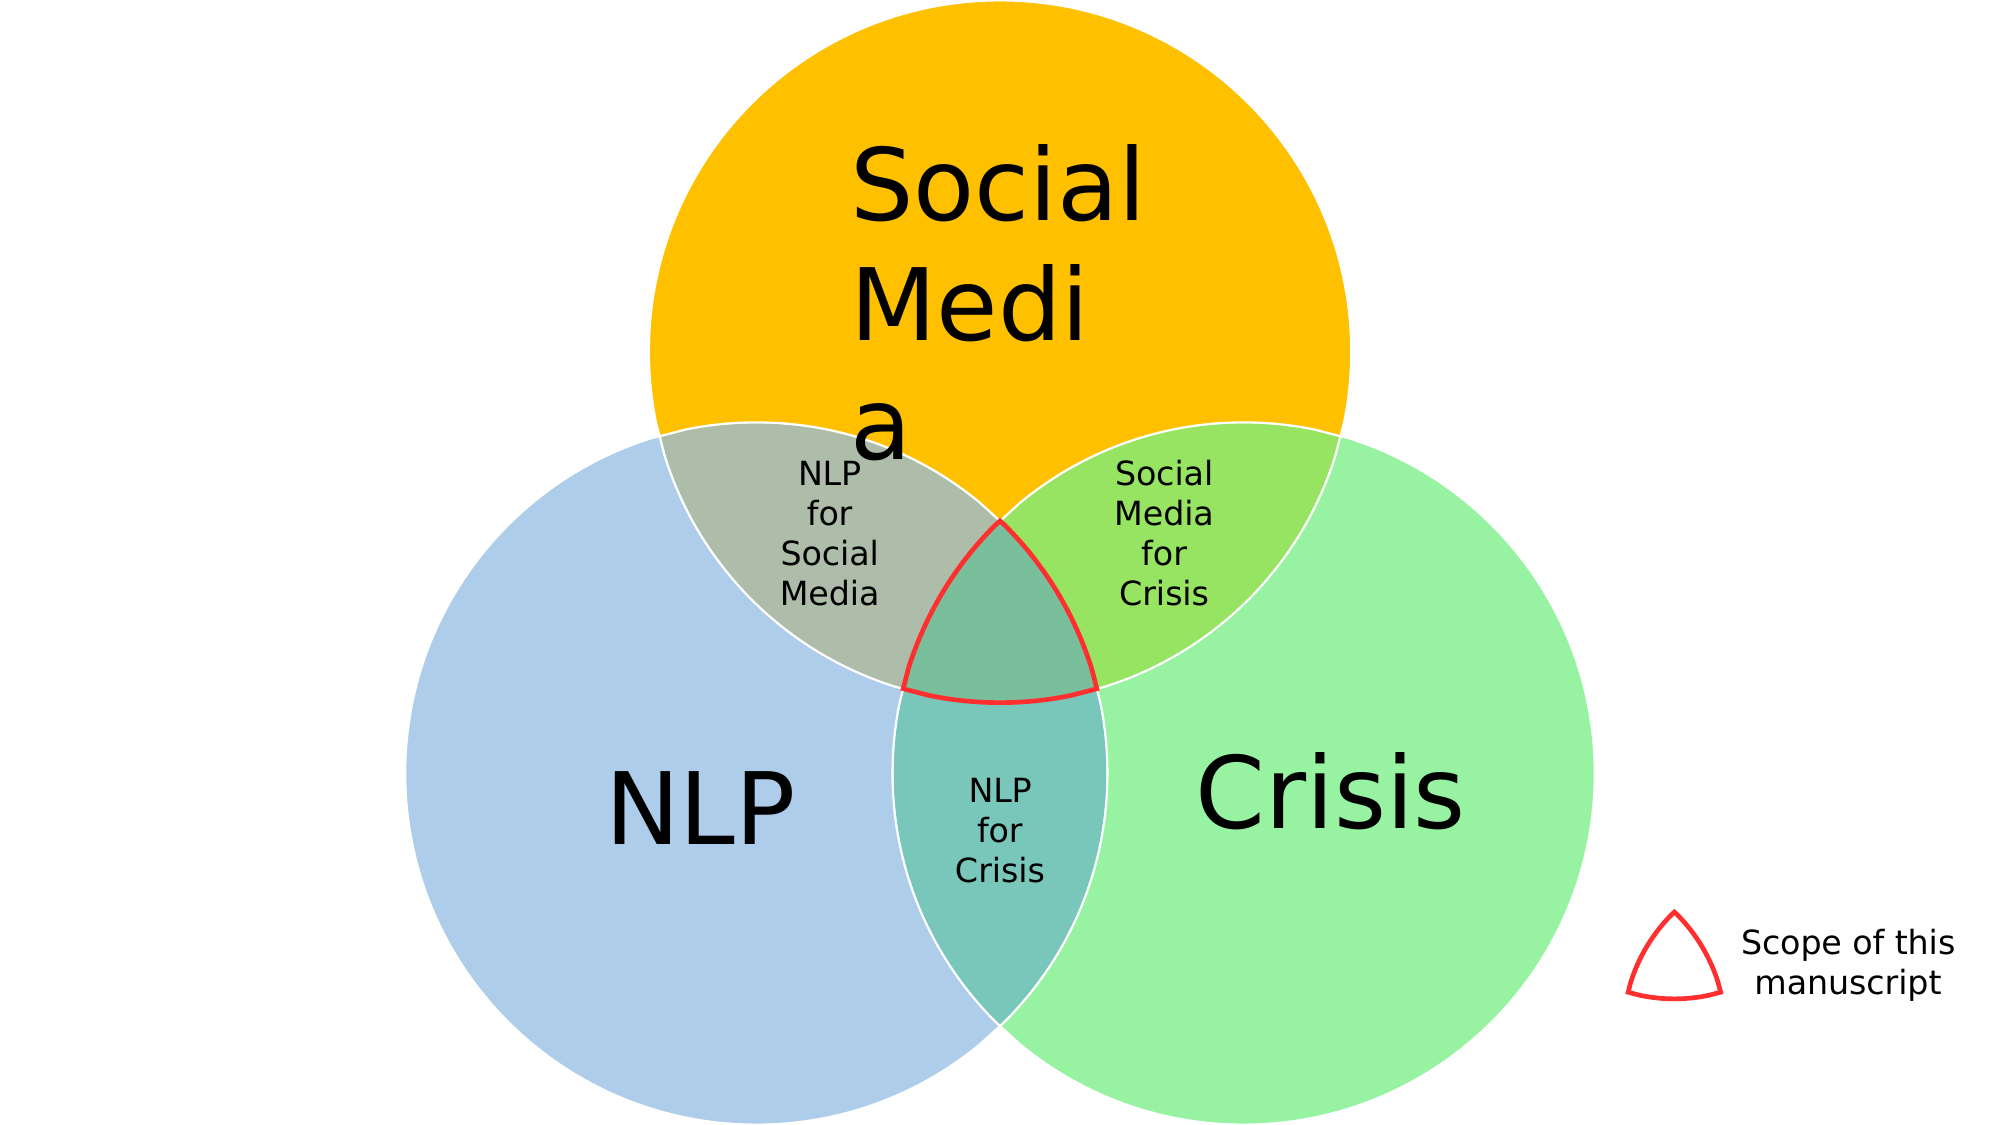

Social Media

NLP
for
Social Media
Social Media
for
Crisis

Crisis
NLP
NLP
for
Crisis

Scope of this manuscript